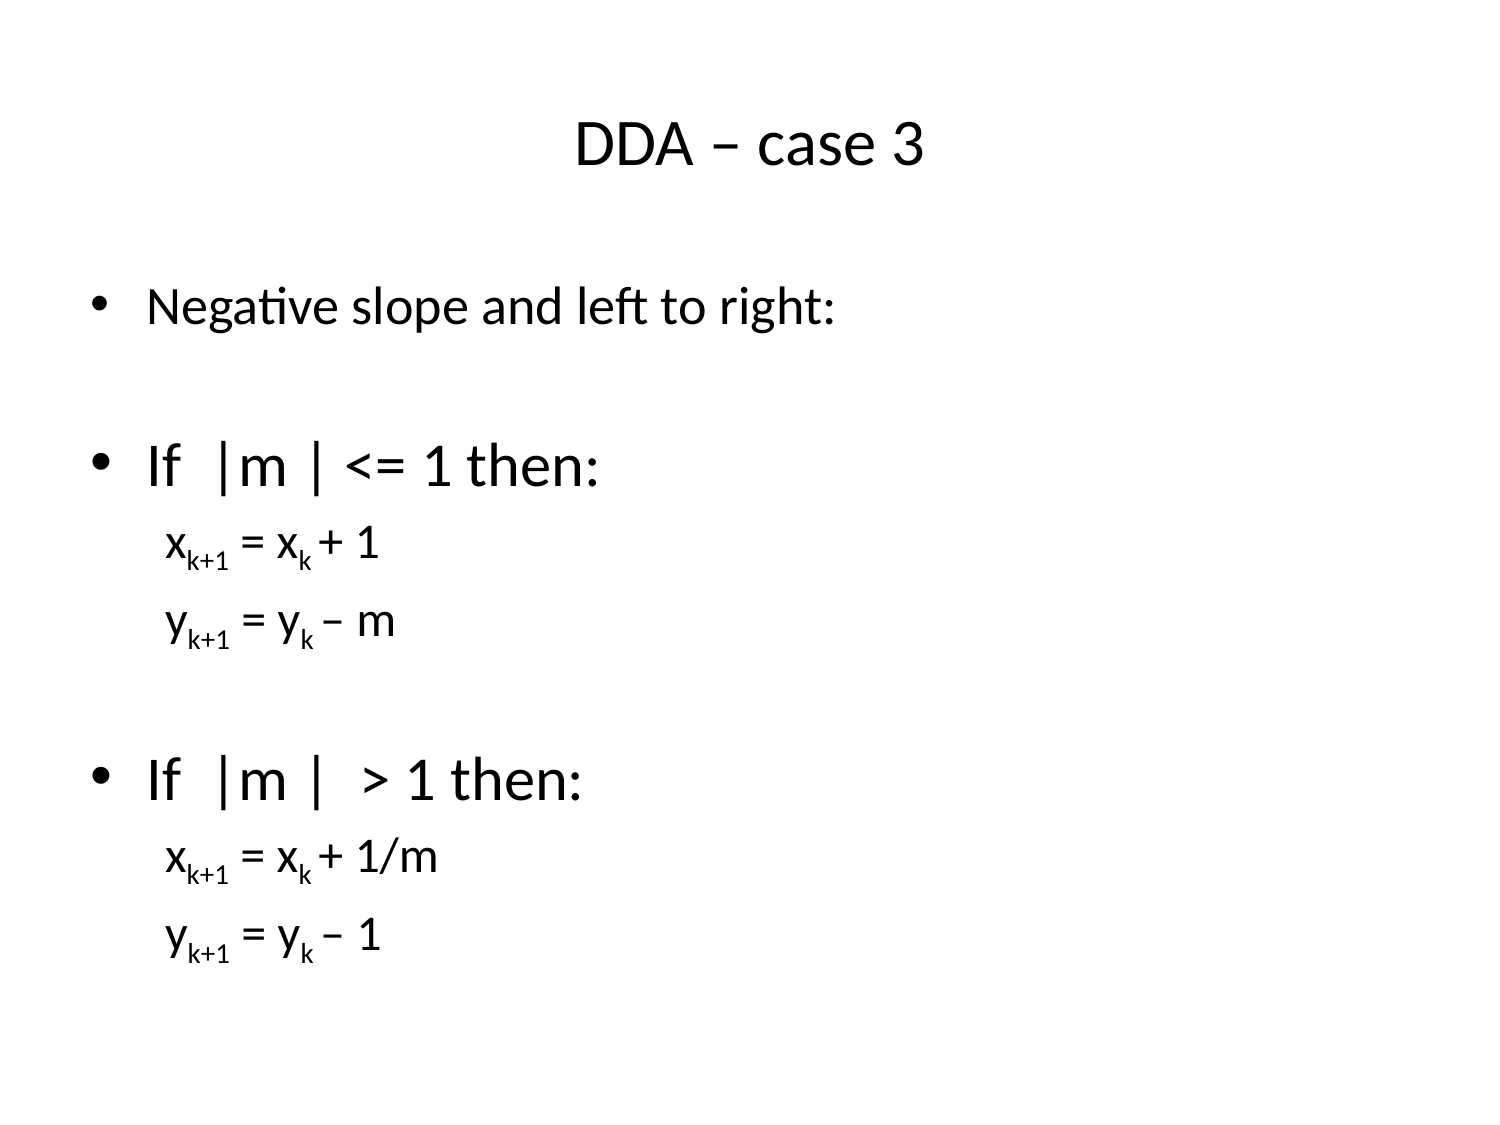

# DDA – case 3
Negative slope and left to right:

If  |m | <= 1 then:
xk+1 = xk + 1
yk+1 = yk – m

If  |m |  > 1 then:
xk+1 = xk + 1/m
yk+1 = yk – 1